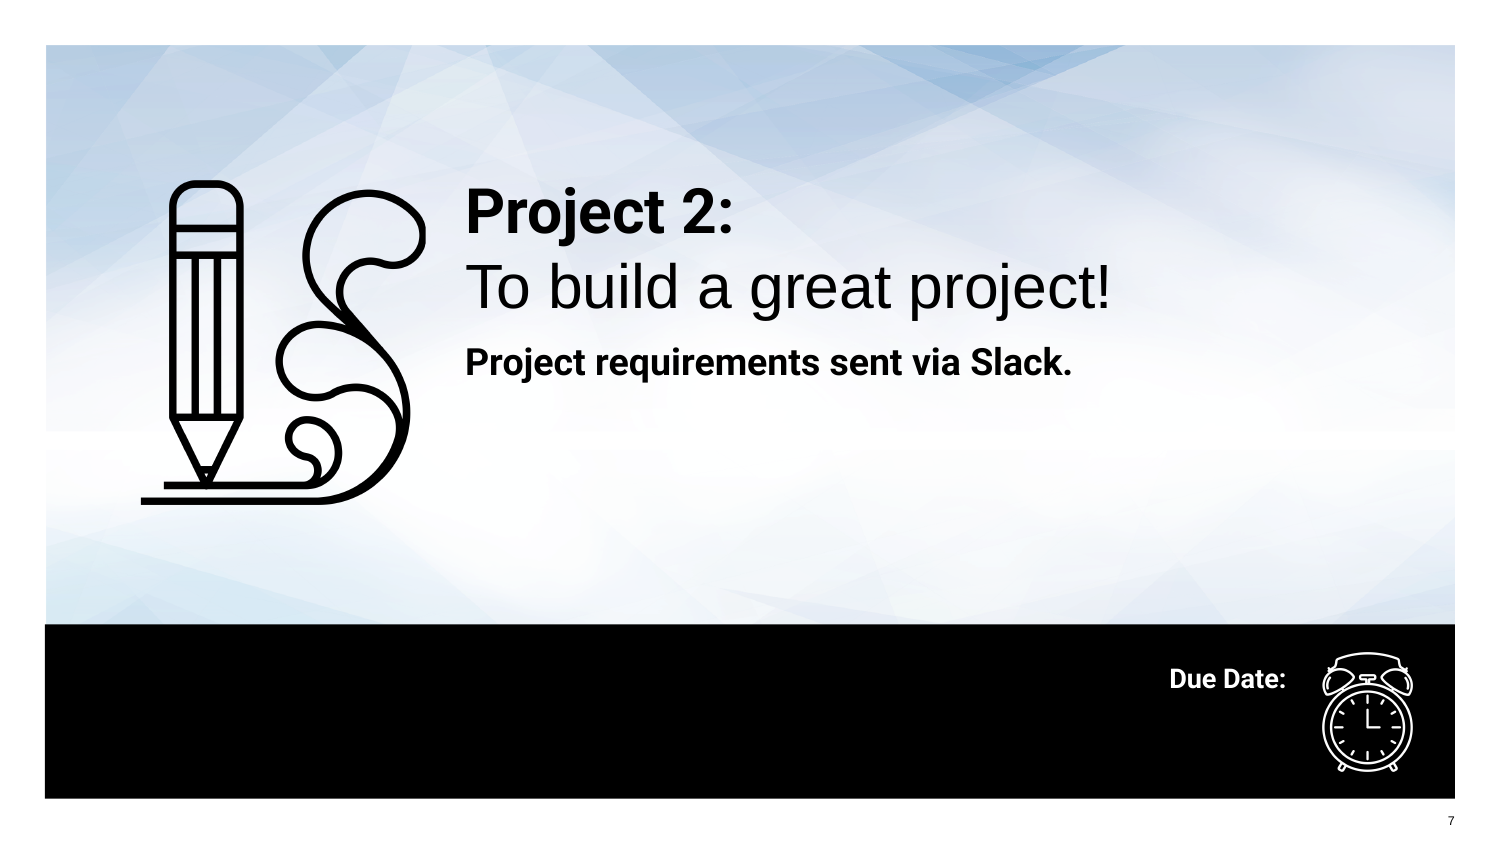

Project 2:
To build a great project!
Project requirements sent via Slack.
7